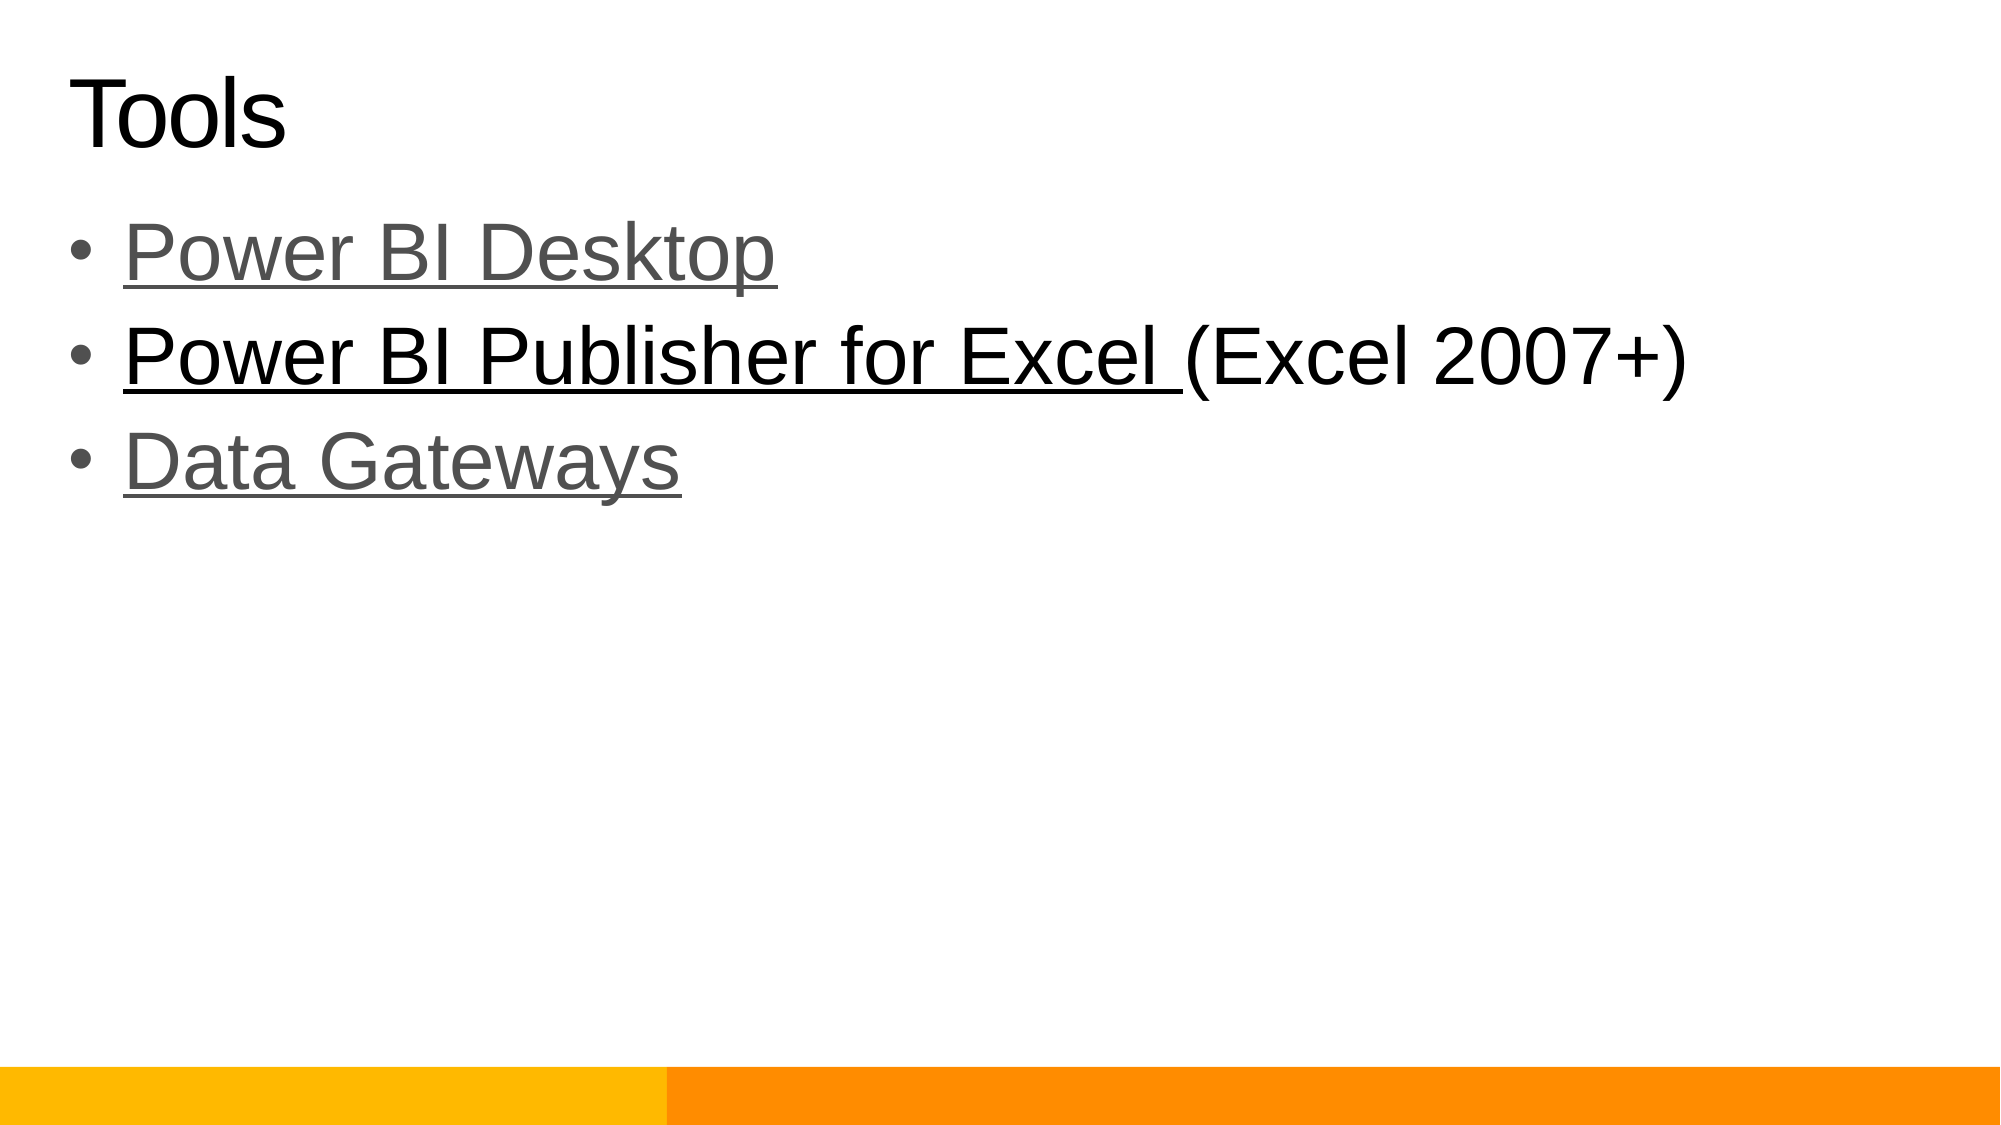

# Tools
Power BI Desktop
Power BI Publisher for Excel (Excel 2007+)
Data Gateways